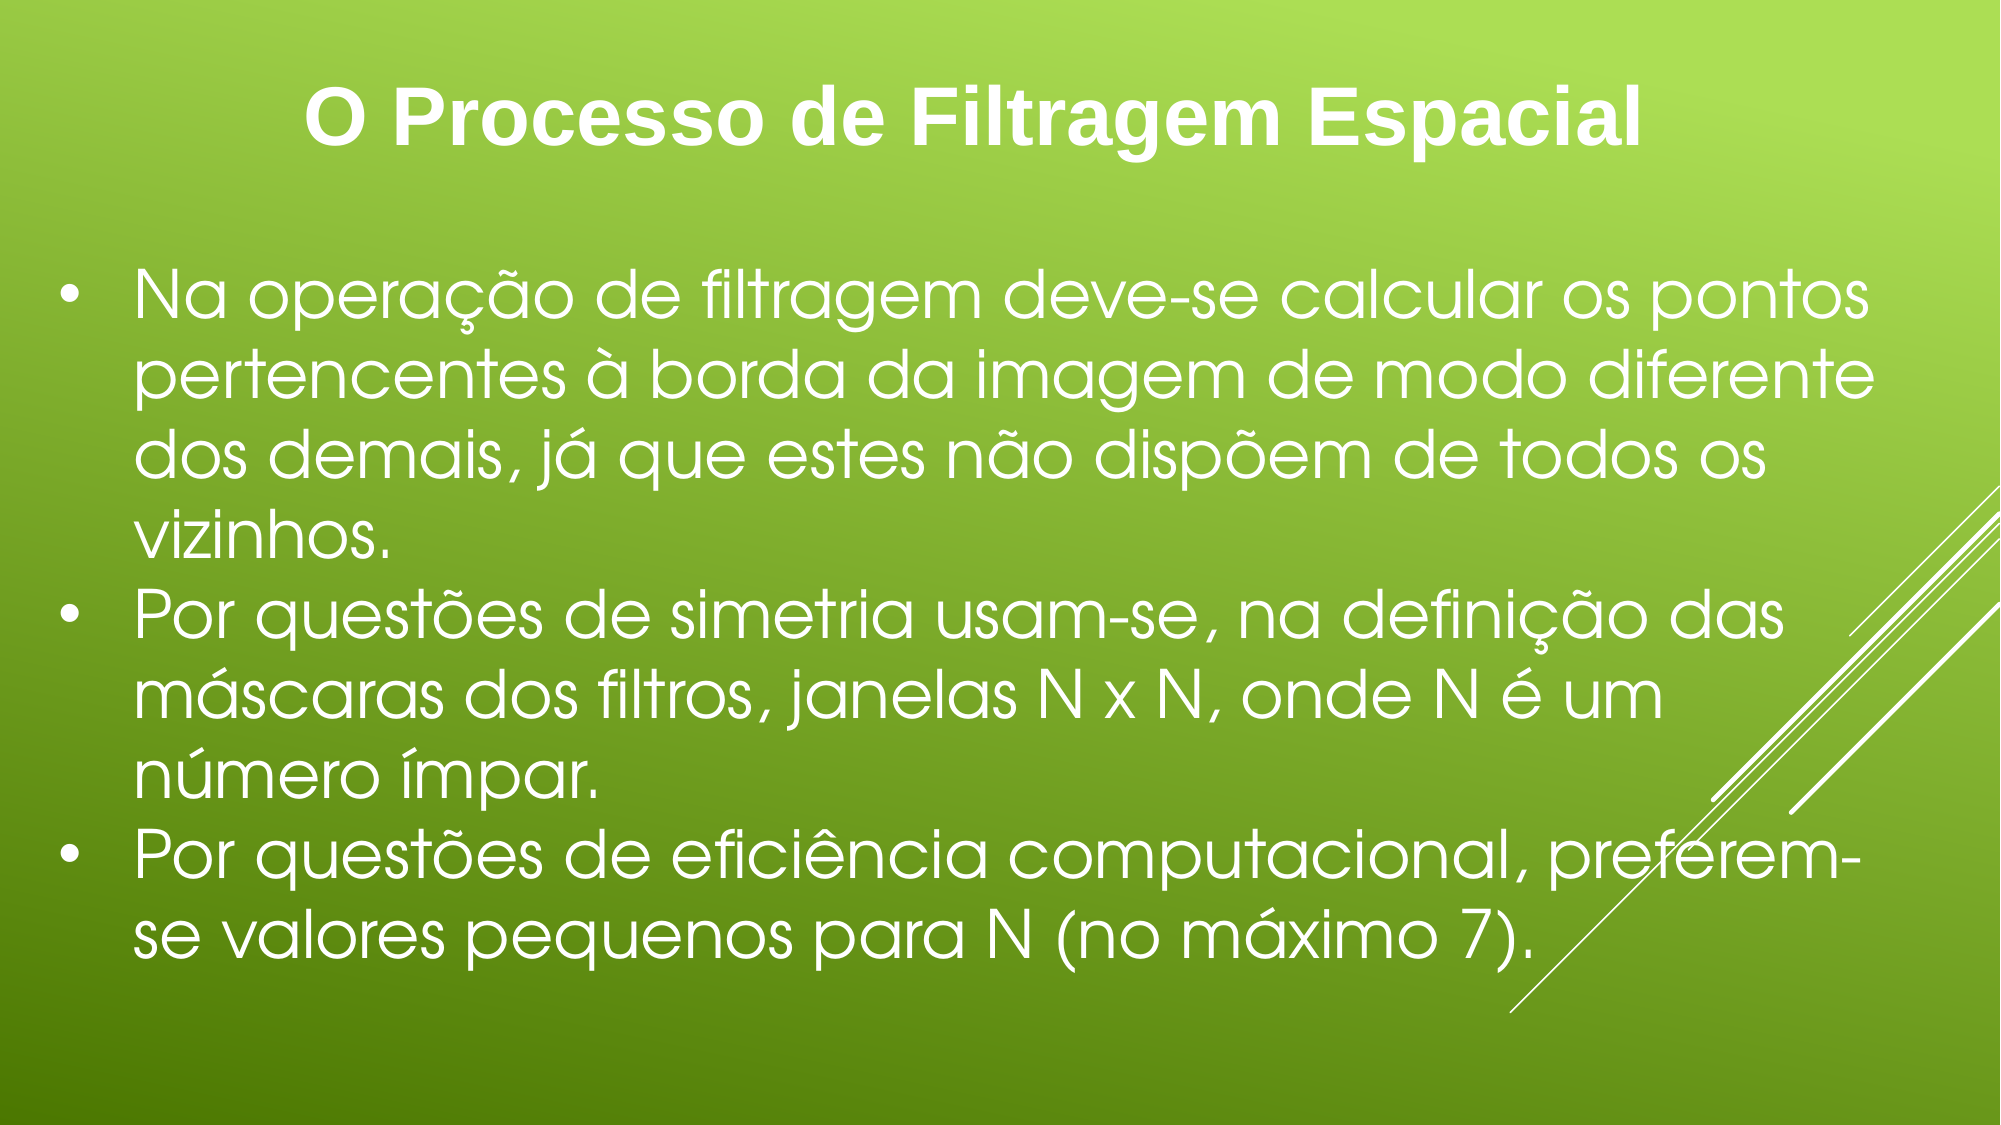

O Processo de Filtragem Espacial

Na operação de filtragem deve-se calcular os pontos pertencentes à borda da imagem de modo diferente dos demais, já que estes não dispõem de todos os vizinhos.
Por questões de simetria usam-se, na definição das máscaras dos filtros, janelas N x N, onde N é um número ímpar.
Por questões de eficiência computacional, preferem-se valores pequenos para N (no máximo 7).